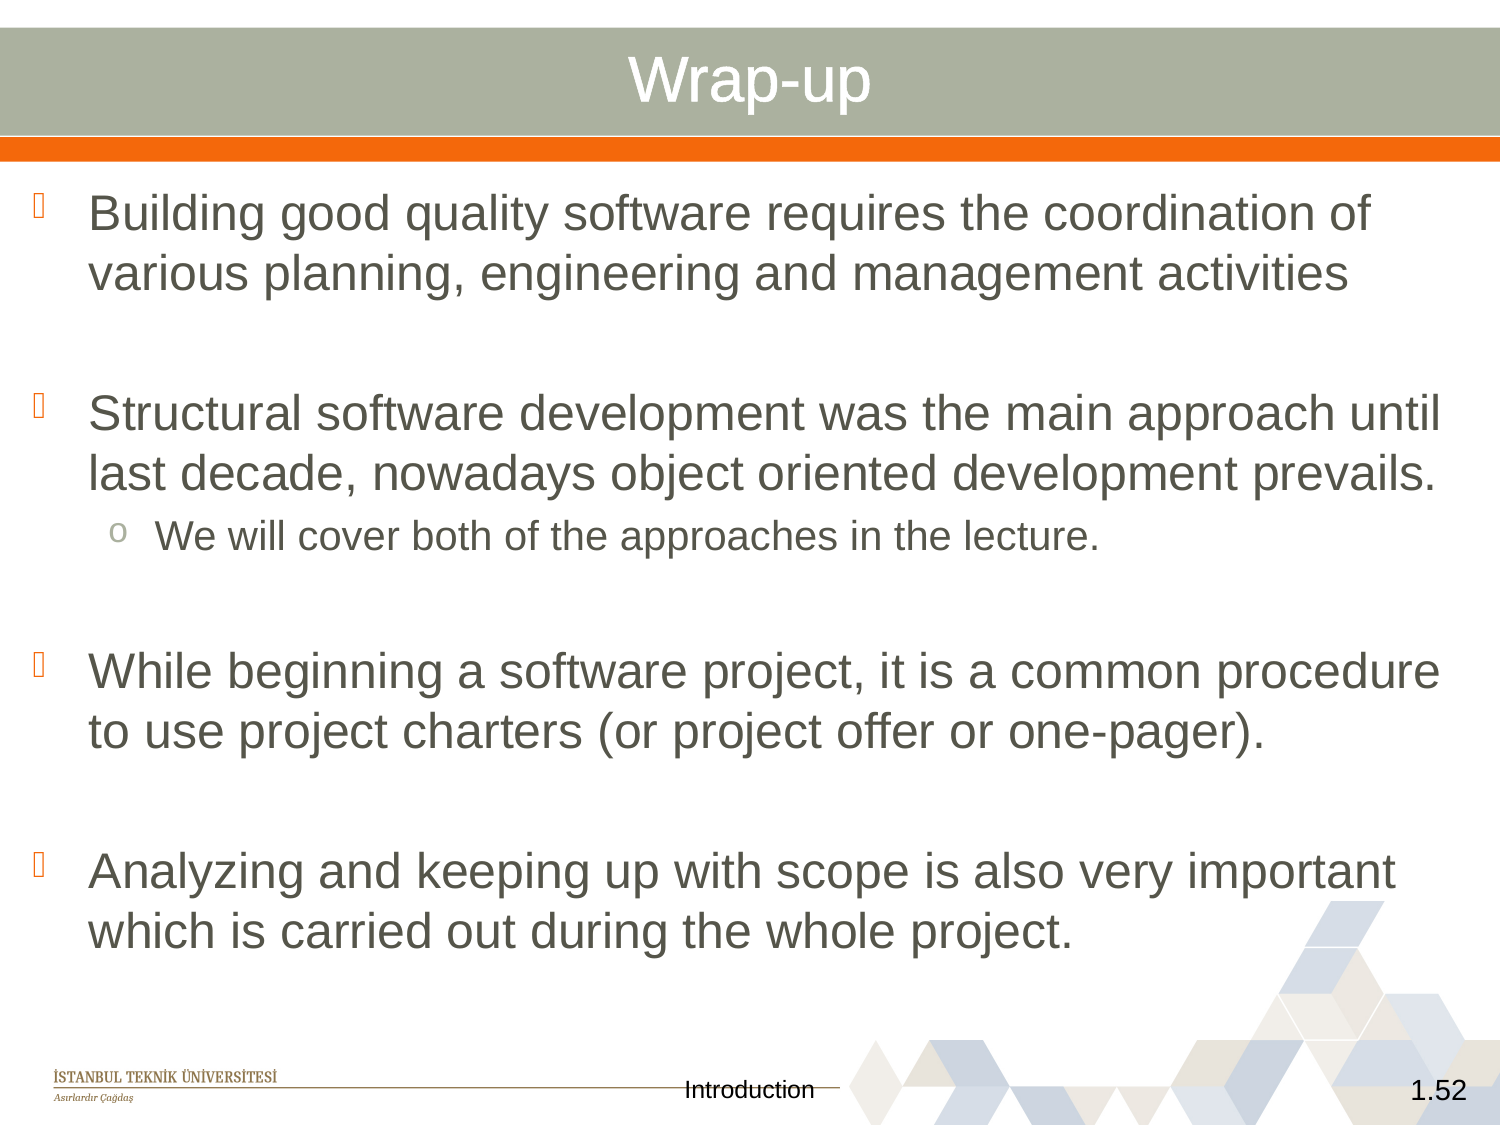

# Wrap-up
Building good quality software requires the coordination of various planning, engineering and management activities

Structural software development was the main approach until last decade, nowadays object oriented development prevails.
We will cover both of the approaches in the lecture.

While beginning a software project, it is a common procedure to use project charters (or project offer or one-pager).

Analyzing and keeping up with scope is also very important which is carried out during the whole project.

Introduction
1.52